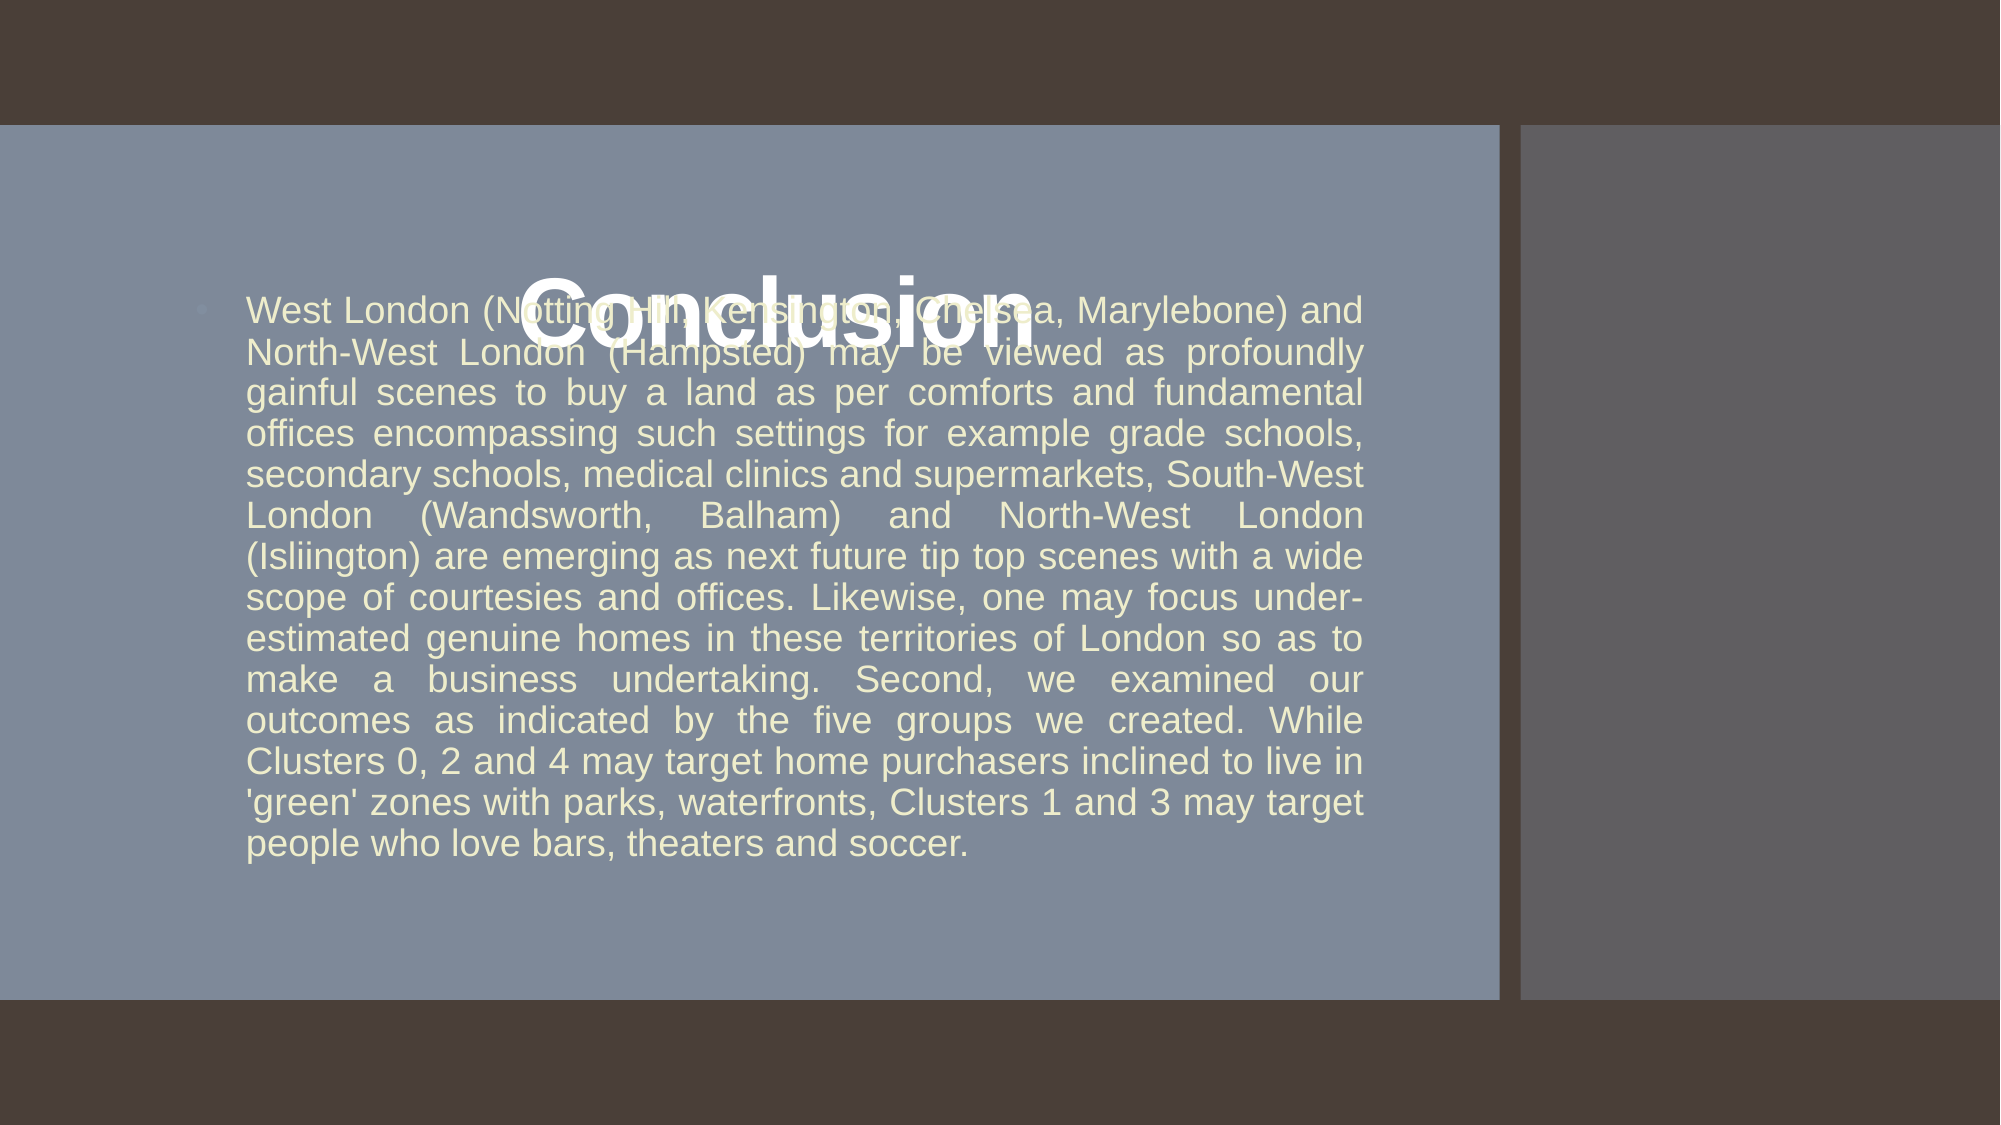

# Conclusion

West London (Notting Hill, Kensington, Chelsea, Marylebone) and North-West London (Hampsted) may be viewed as profoundly gainful scenes to buy a land as per comforts and fundamental offices encompassing such settings for example grade schools, secondary schools, medical clinics and supermarkets, South-West London (Wandsworth, Balham) and North-West London (Isliington) are emerging as next future tip top scenes with a wide scope of courtesies and offices. Likewise, one may focus under-estimated genuine homes in these territories of London so as to make a business undertaking. Second, we examined our outcomes as indicated by the five groups we created. While Clusters 0, 2 and 4 may target home purchasers inclined to live in 'green' zones with parks, waterfronts, Clusters 1 and 3 may target people who love bars, theaters and soccer.